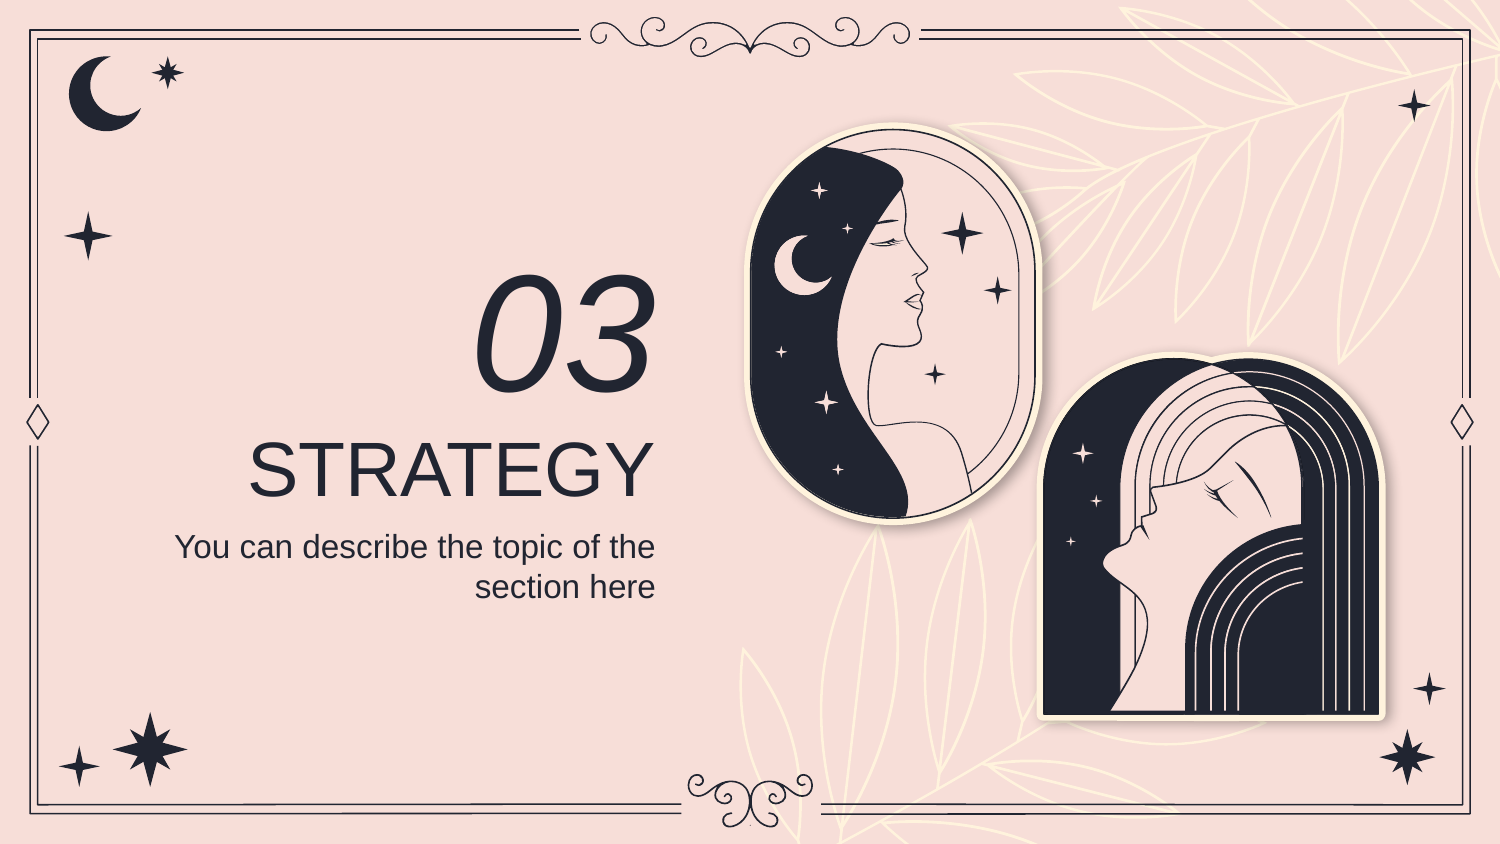

03

# STRATEGY
You can describe the topic of the section here